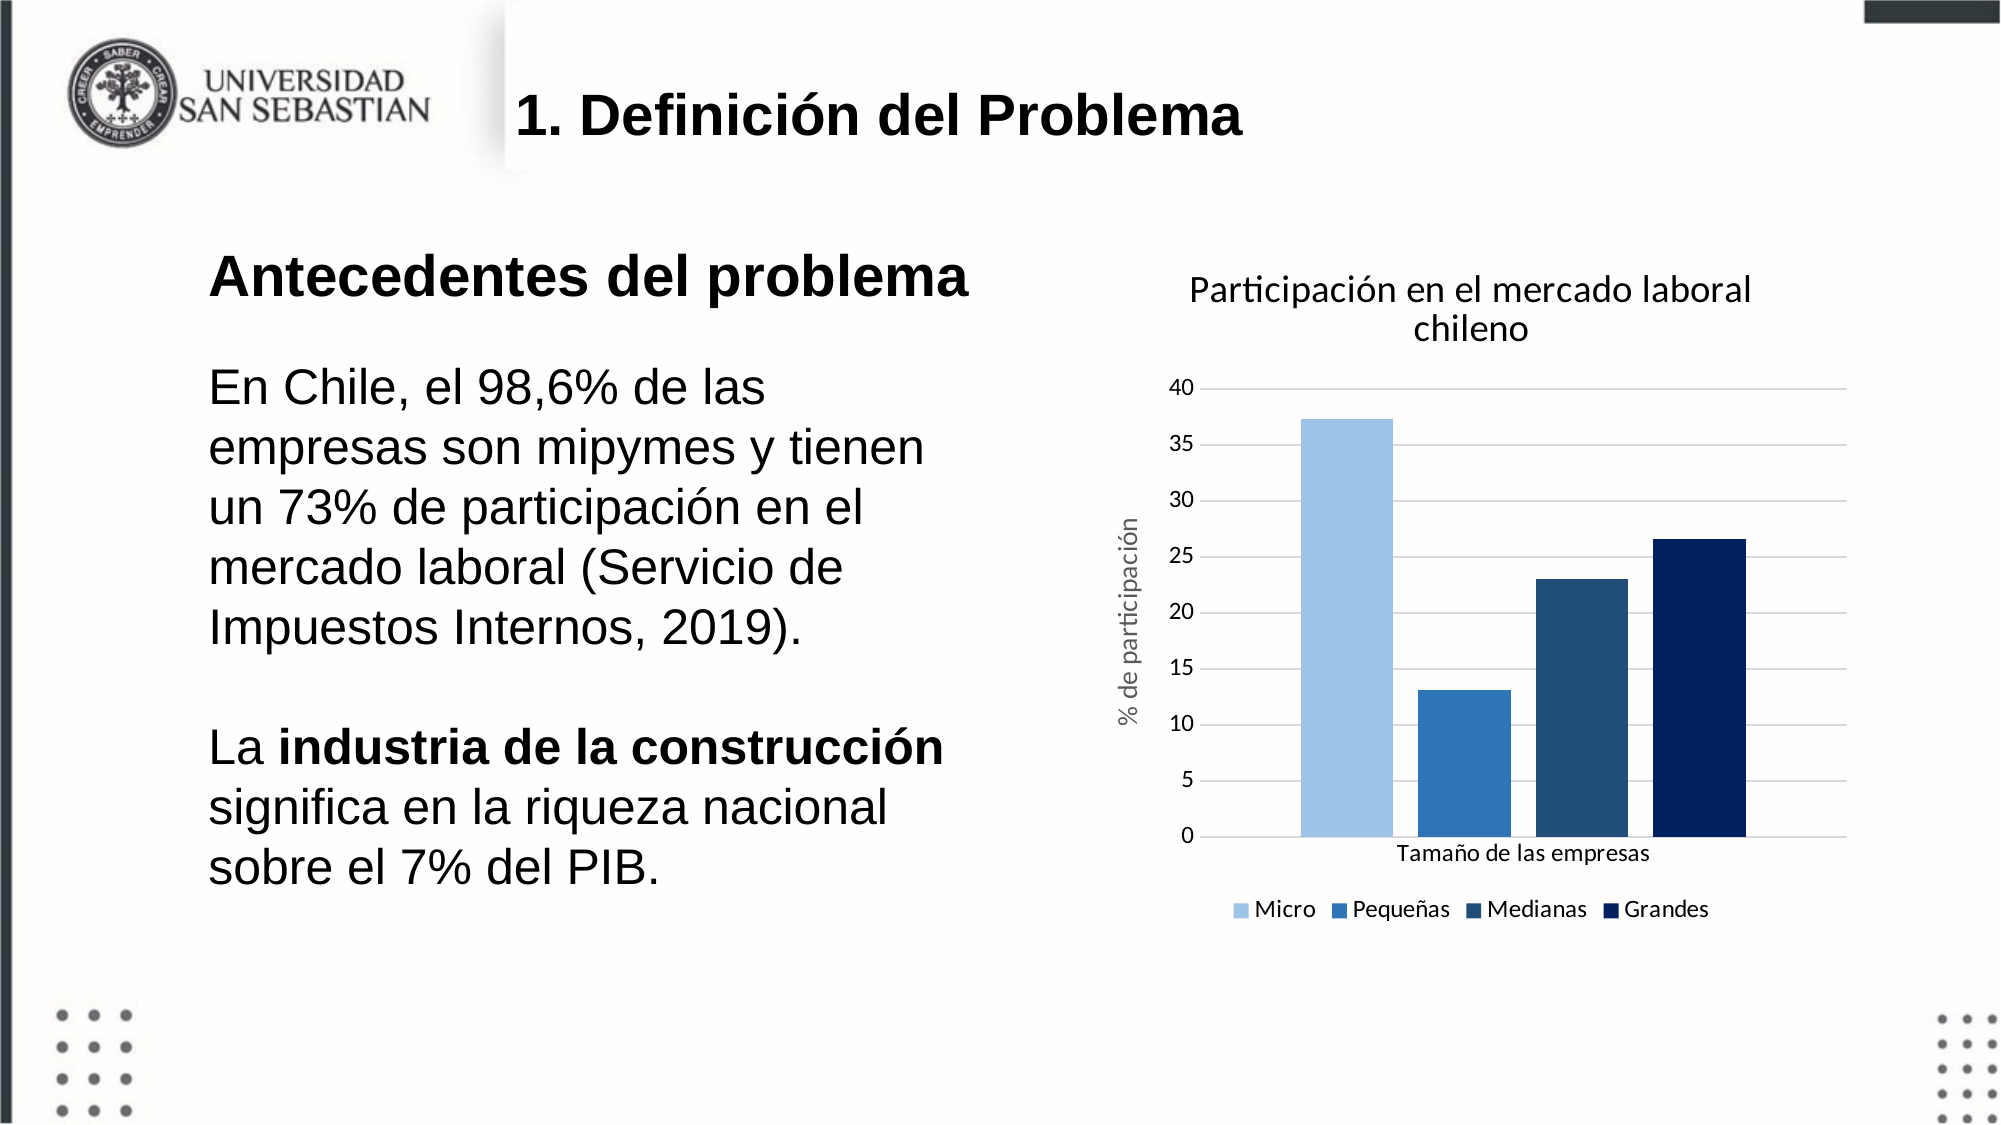

1. Definición del Problema
Antecedentes del problema

### Chart: Participación en el mercado laboral chileno

| Category | Micro | Pequeñas | Medianas | Grandes |
|---|---|---|---|---|
| Tamaño de las empresas | 37.3 | 13.1 | 23.0 | 26.6 |
En Chile, el 98,6% de las empresas son mipymes y tienen un 73% de participación en el mercado laboral (Servicio de Impuestos Internos, 2019).

La industria de la construcción significa en la riqueza nacional sobre el 7% del PIB.